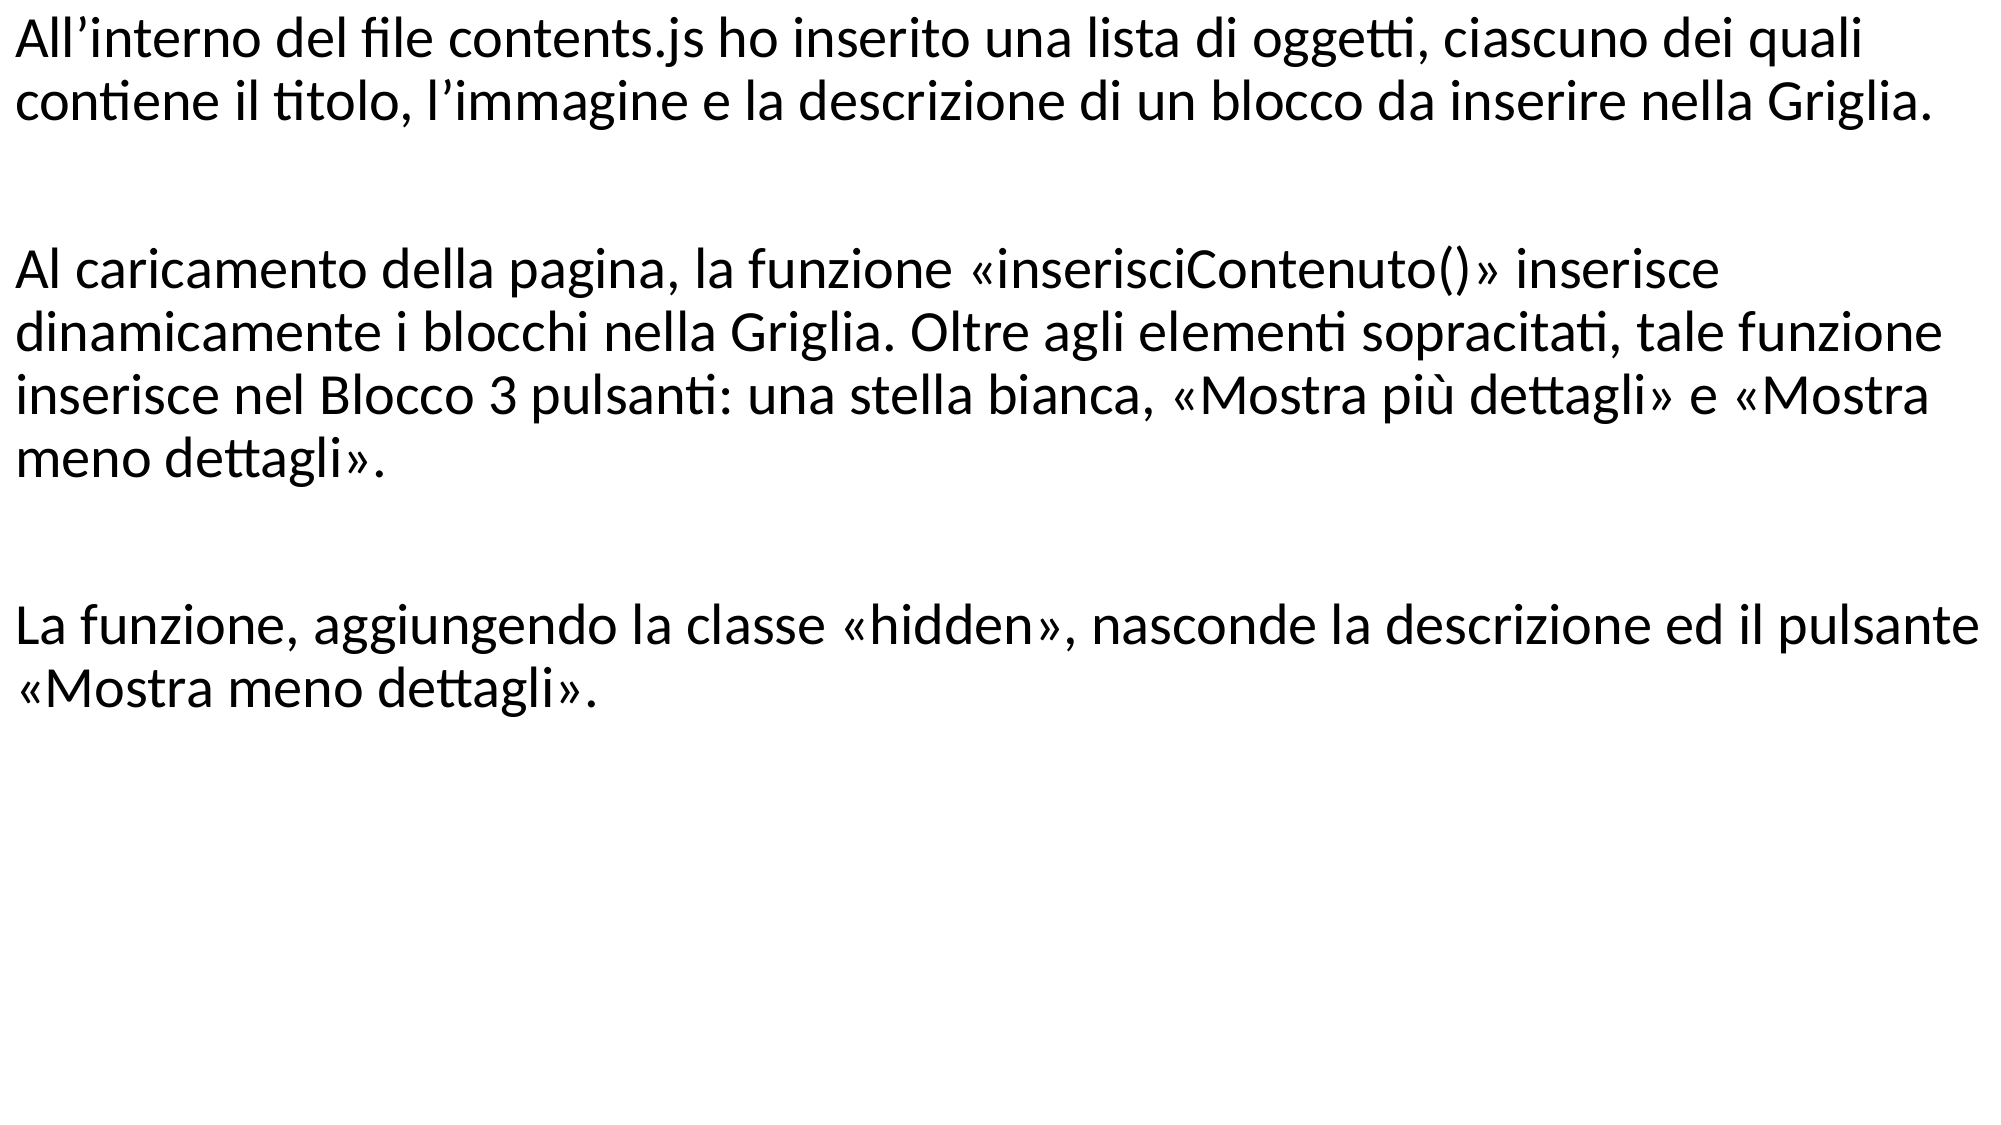

All’interno del file contents.js ho inserito una lista di oggetti, ciascuno dei quali contiene il titolo, l’immagine e la descrizione di un blocco da inserire nella Griglia.

Al caricamento della pagina, la funzione «inserisciContenuto()» inserisce dinamicamente i blocchi nella Griglia. Oltre agli elementi sopracitati, tale funzione inserisce nel Blocco 3 pulsanti: una stella bianca, «Mostra più dettagli» e «Mostra meno dettagli».

La funzione, aggiungendo la classe «hidden», nasconde la descrizione ed il pulsante «Mostra meno dettagli».